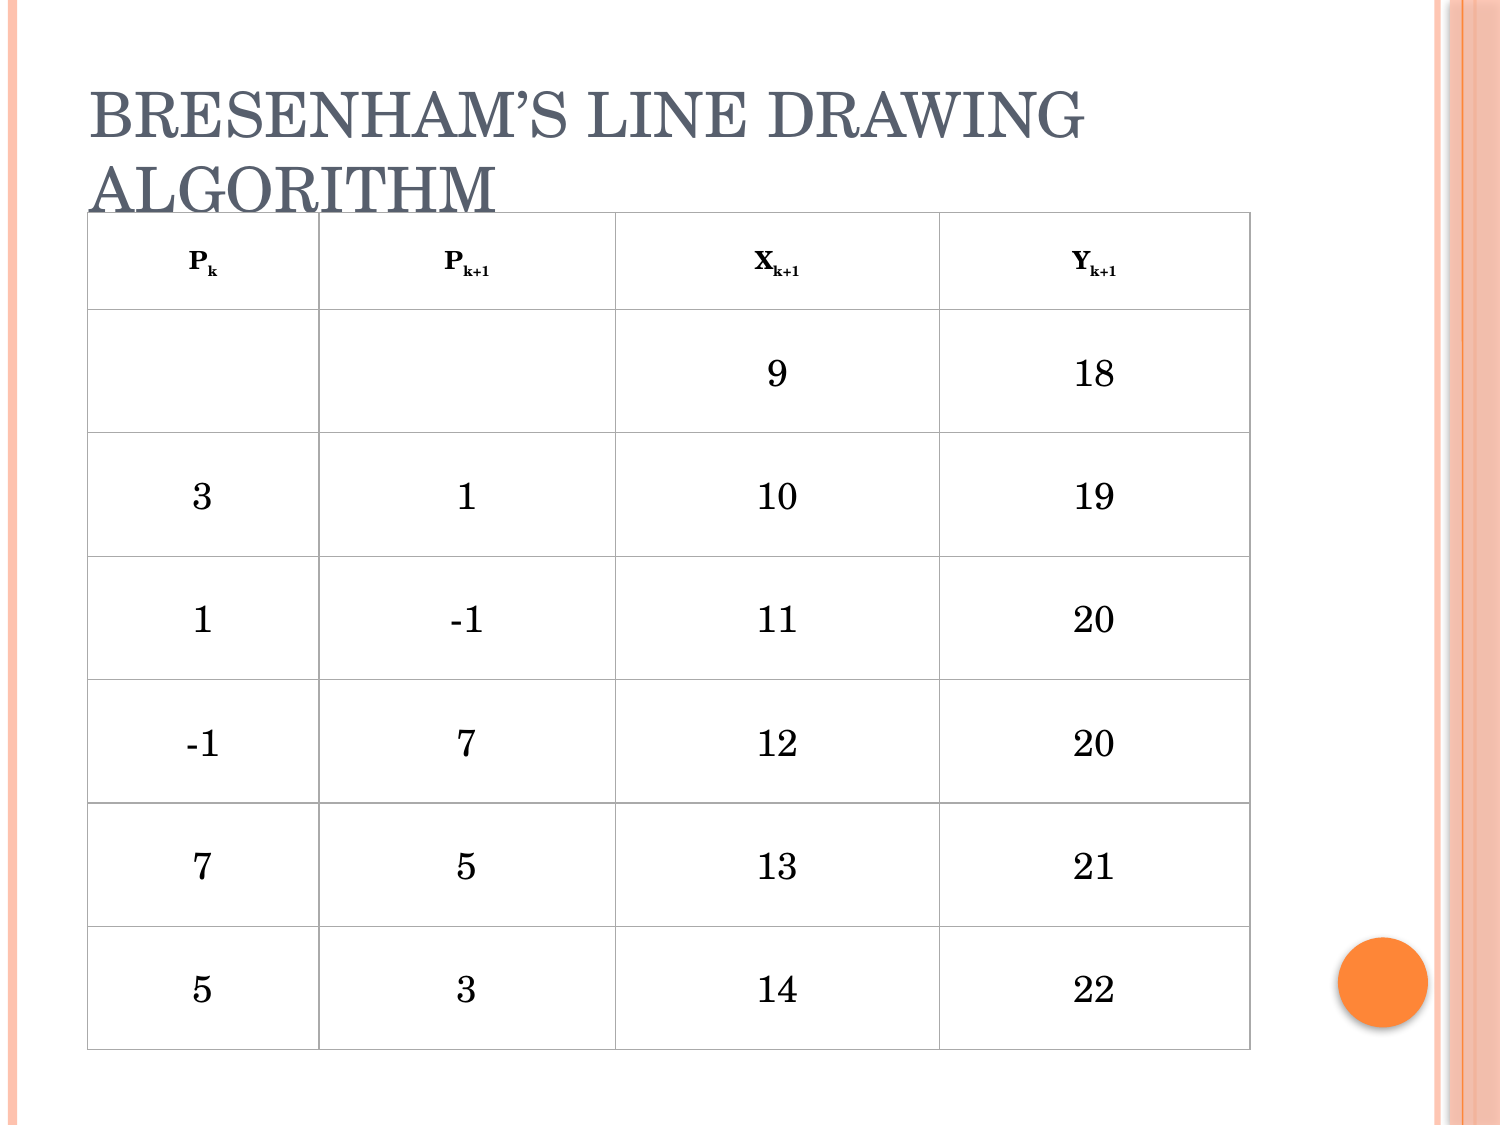

# Bresenham’s line drawing algorithm
| Pk | Pk+1 | Xk+1 | Yk+1 |
| --- | --- | --- | --- |
|  |  | 9 | 18 |
| 3 | 1 | 10 | 19 |
| 1 | -1 | 11 | 20 |
| -1 | 7 | 12 | 20 |
| 7 | 5 | 13 | 21 |
| 5 | 3 | 14 | 22 |